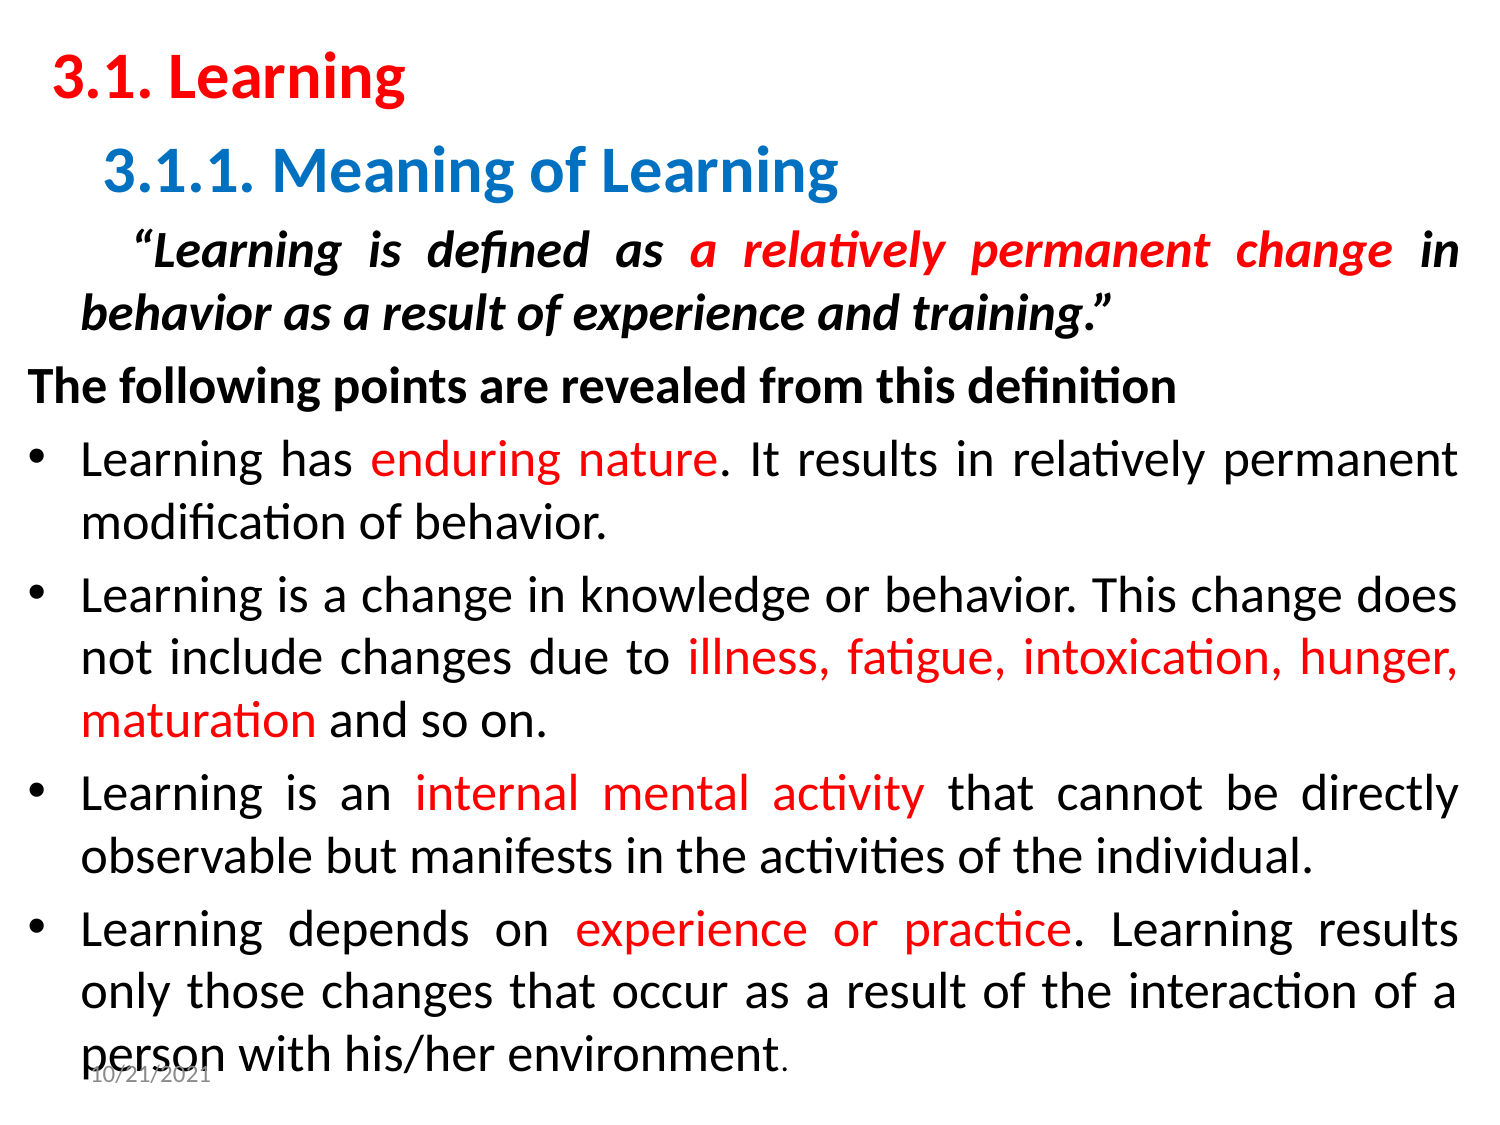

3.1. Learning
     3.1.1. Meaning of Learning
    “Learning is defined as a relatively permanent change in behavior as a result of experience and training.”
The following points are revealed from this definition
Learning has enduring nature. It results in relatively permanent modification of behavior.
Learning is a change in knowledge or behavior. This change does not include changes due to illness, fatigue, intoxication, hunger, maturation and so on.
Learning is an internal mental activity that cannot be directly observable but manifests in the activities of the individual.
Learning depends on experience or practice. Learning results only those changes that occur as a result of the interaction of a person with his/her environment.
10/21/2021